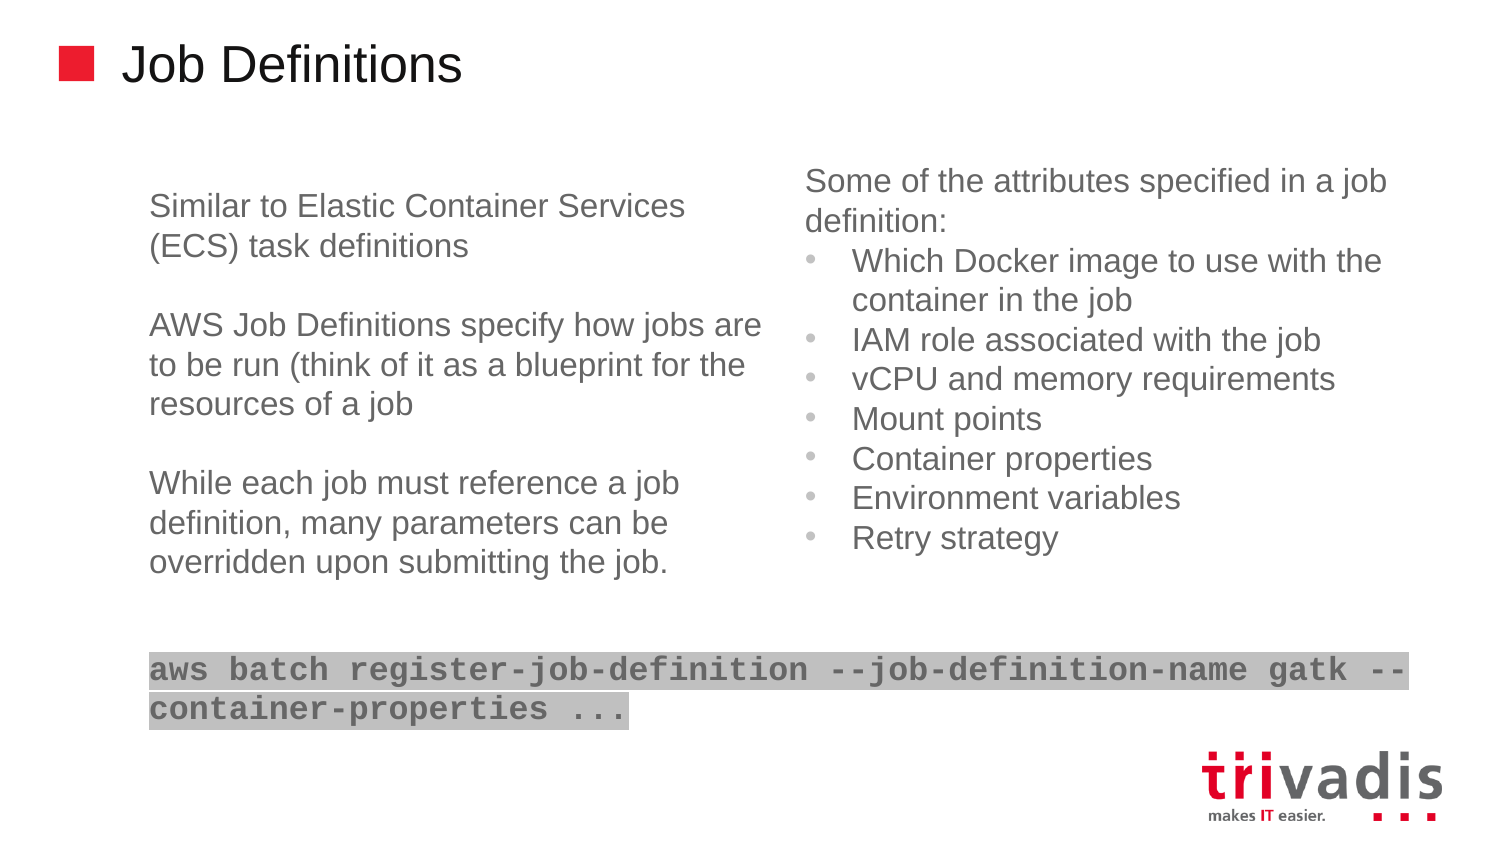

# Job Definitions
Some of the attributes specified in a job definition:
Which Docker image to use with the container in the job
IAM role associated with the job
vCPU and memory requirements
Mount points
Container properties
Environment variables
Retry strategy
Similar to Elastic Container Services (ECS) task definitions

AWS Job Definitions specify how jobs are to be run (think of it as a blueprint for the resources of a job

While each job must reference a job definition, many parameters can be overridden upon submitting the job.

aws batch register-job-definition --job-definition-name gatk --container-properties ...